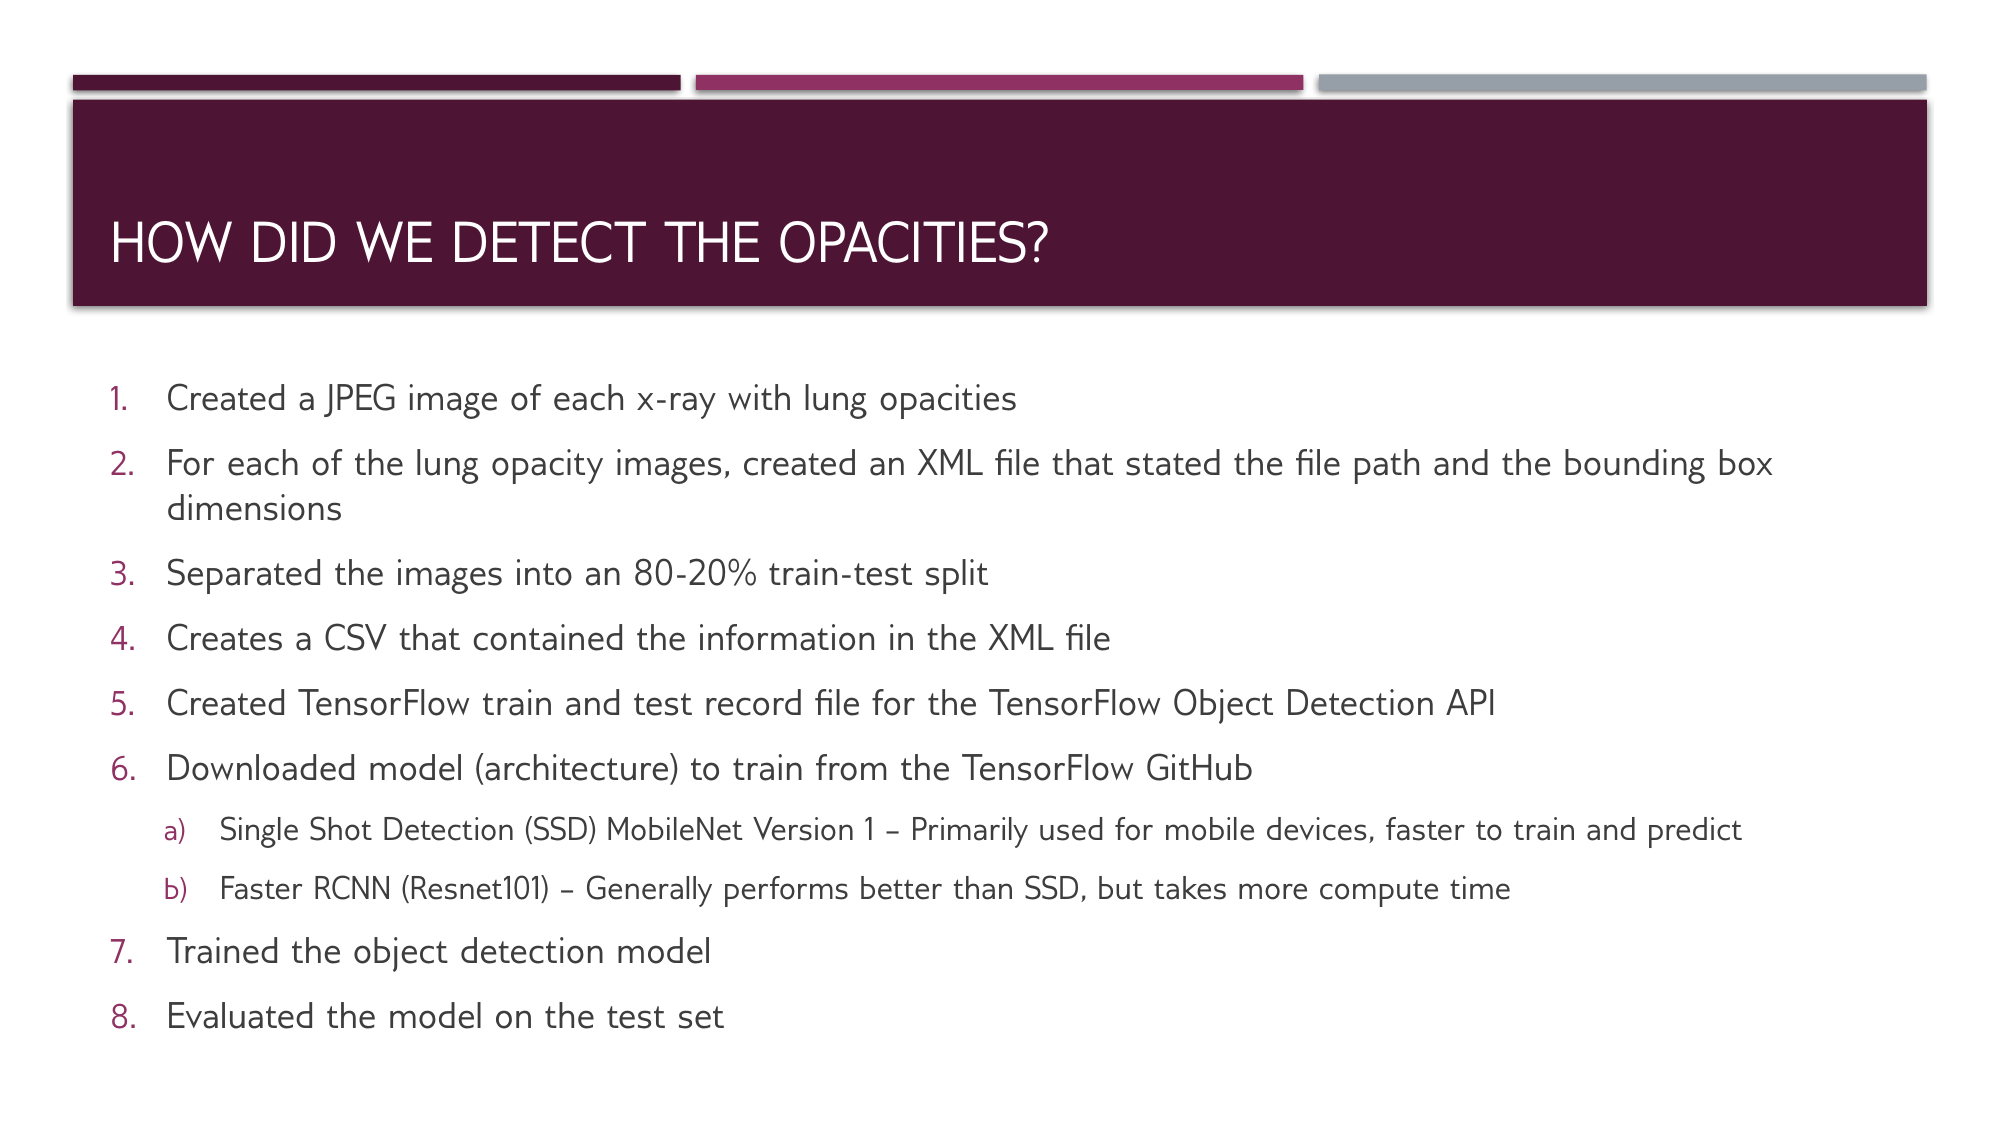

# How did we Detect the Opacities?
Created a JPEG image of each x-ray with lung opacities
For each of the lung opacity images, created an XML file that stated the file path and the bounding box dimensions
Separated the images into an 80-20% train-test split
Creates a CSV that contained the information in the XML file
Created TensorFlow train and test record file for the TensorFlow Object Detection API
Downloaded model (architecture) to train from the TensorFlow GitHub
Single Shot Detection (SSD) MobileNet Version 1 – Primarily used for mobile devices, faster to train and predict
Faster RCNN (Resnet101) – Generally performs better than SSD, but takes more compute time
Trained the object detection model
Evaluated the model on the test set